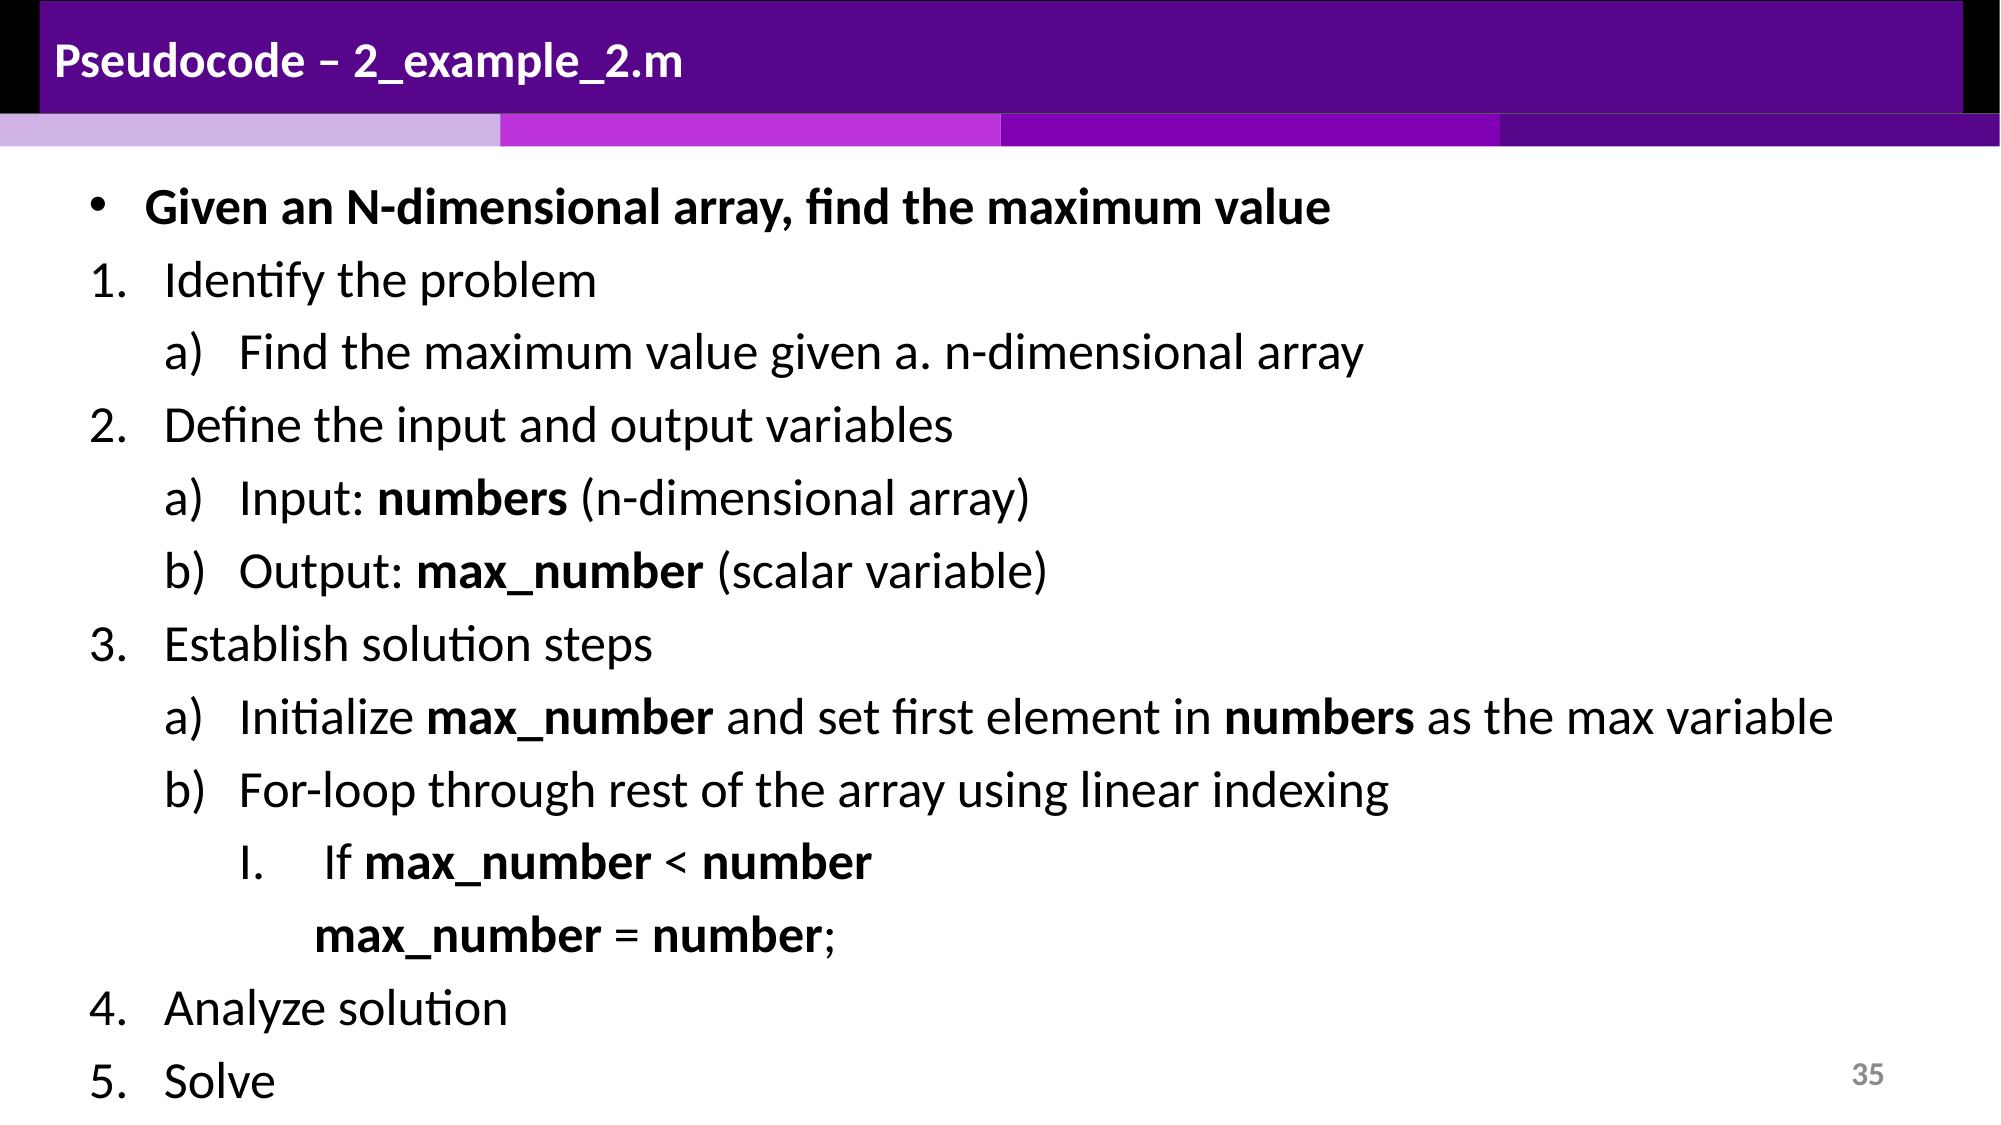

Pseudocode – 2_example_2.m
Given an N-dimensional array, find the maximum value
Identify the problem
Find the maximum value given a. n-dimensional array
Define the input and output variables
Input: numbers (n-dimensional array)
Output: max_number (scalar variable)
Establish solution steps
Initialize max_number and set first element in numbers as the max variable
For-loop through rest of the array using linear indexing
If max_number < number
max_number = number;
Analyze solution
Solve